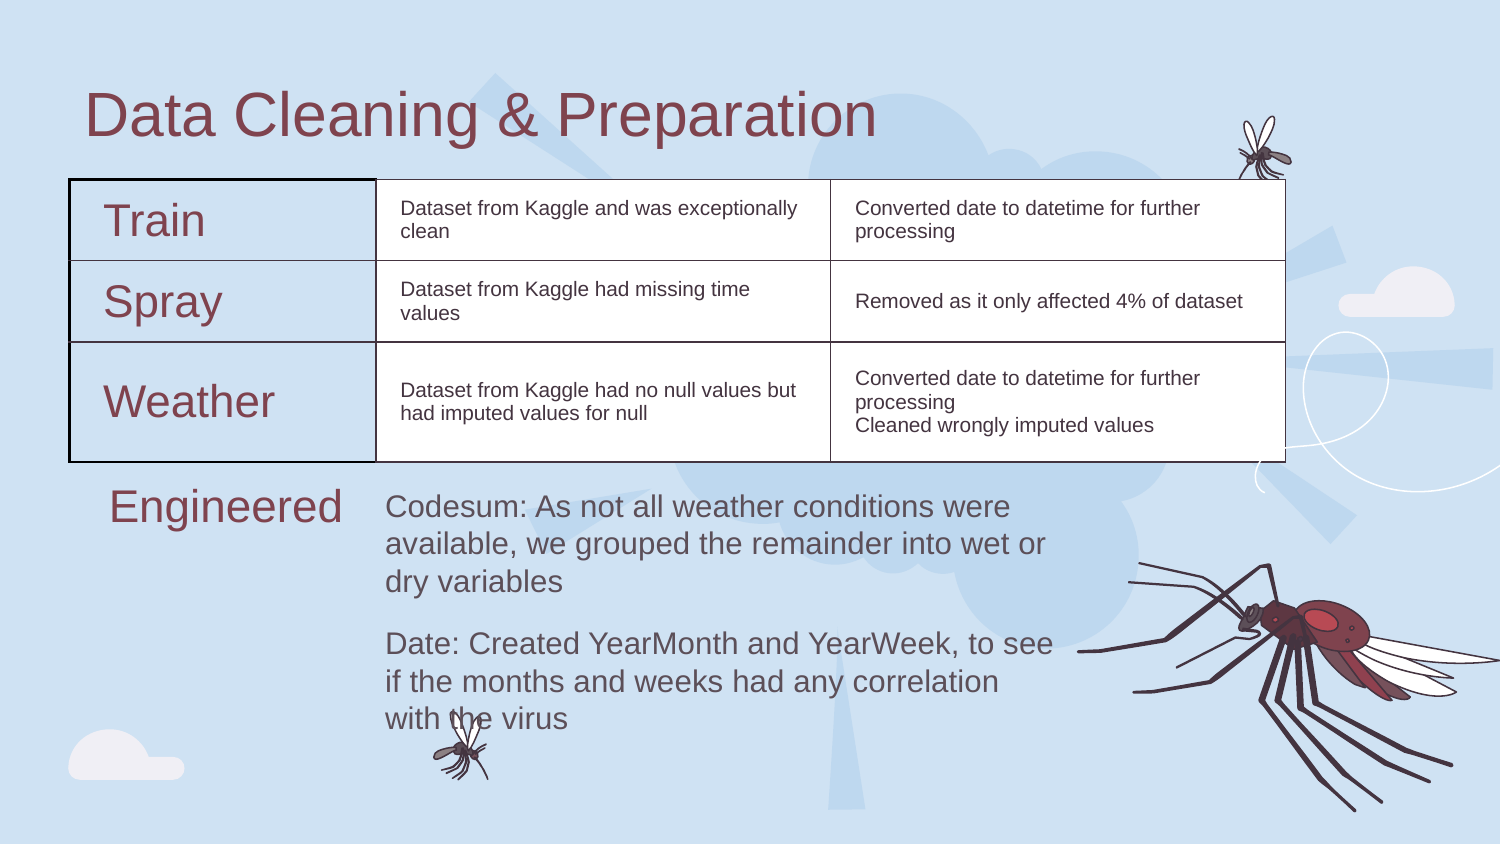

# Data Cleaning & Preparation

| Train | Dataset from Kaggle and was exceptionally clean | Converted date to datetime for further processing |
| --- | --- | --- |
| Spray | Dataset from Kaggle had missing time values | Removed as it only affected 4% of dataset |
| Weather | Dataset from Kaggle had no null values but had imputed values for null | Converted date to datetime for further processing Cleaned wrongly imputed values |
Engineered
Codesum: As not all weather conditions were available, we grouped the remainder into wet or dry variables
Date: Created YearMonth and YearWeek, to see if the months and weeks had any correlation with the virus